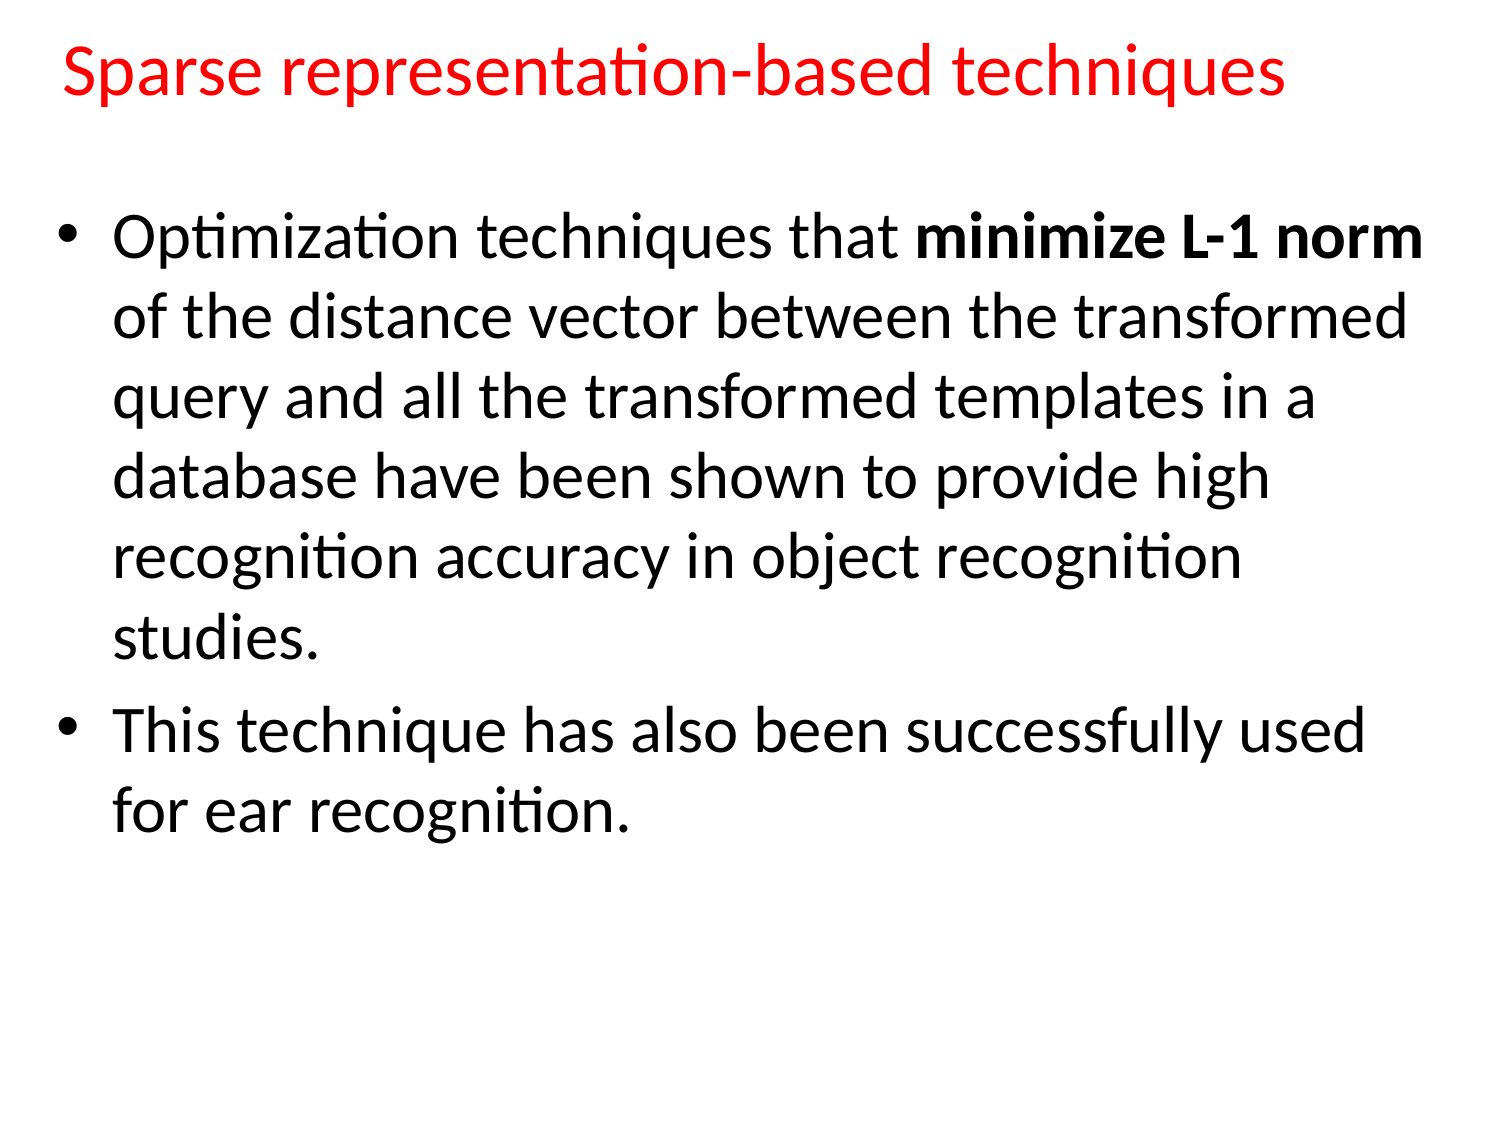

# Sparse representation-based techniques
Optimization techniques that minimize L-1 norm of the distance vector between the transformed query and all the transformed templates in a database have been shown to provide high recognition accuracy in object recognition studies.
This technique has also been successfully used for ear recognition.